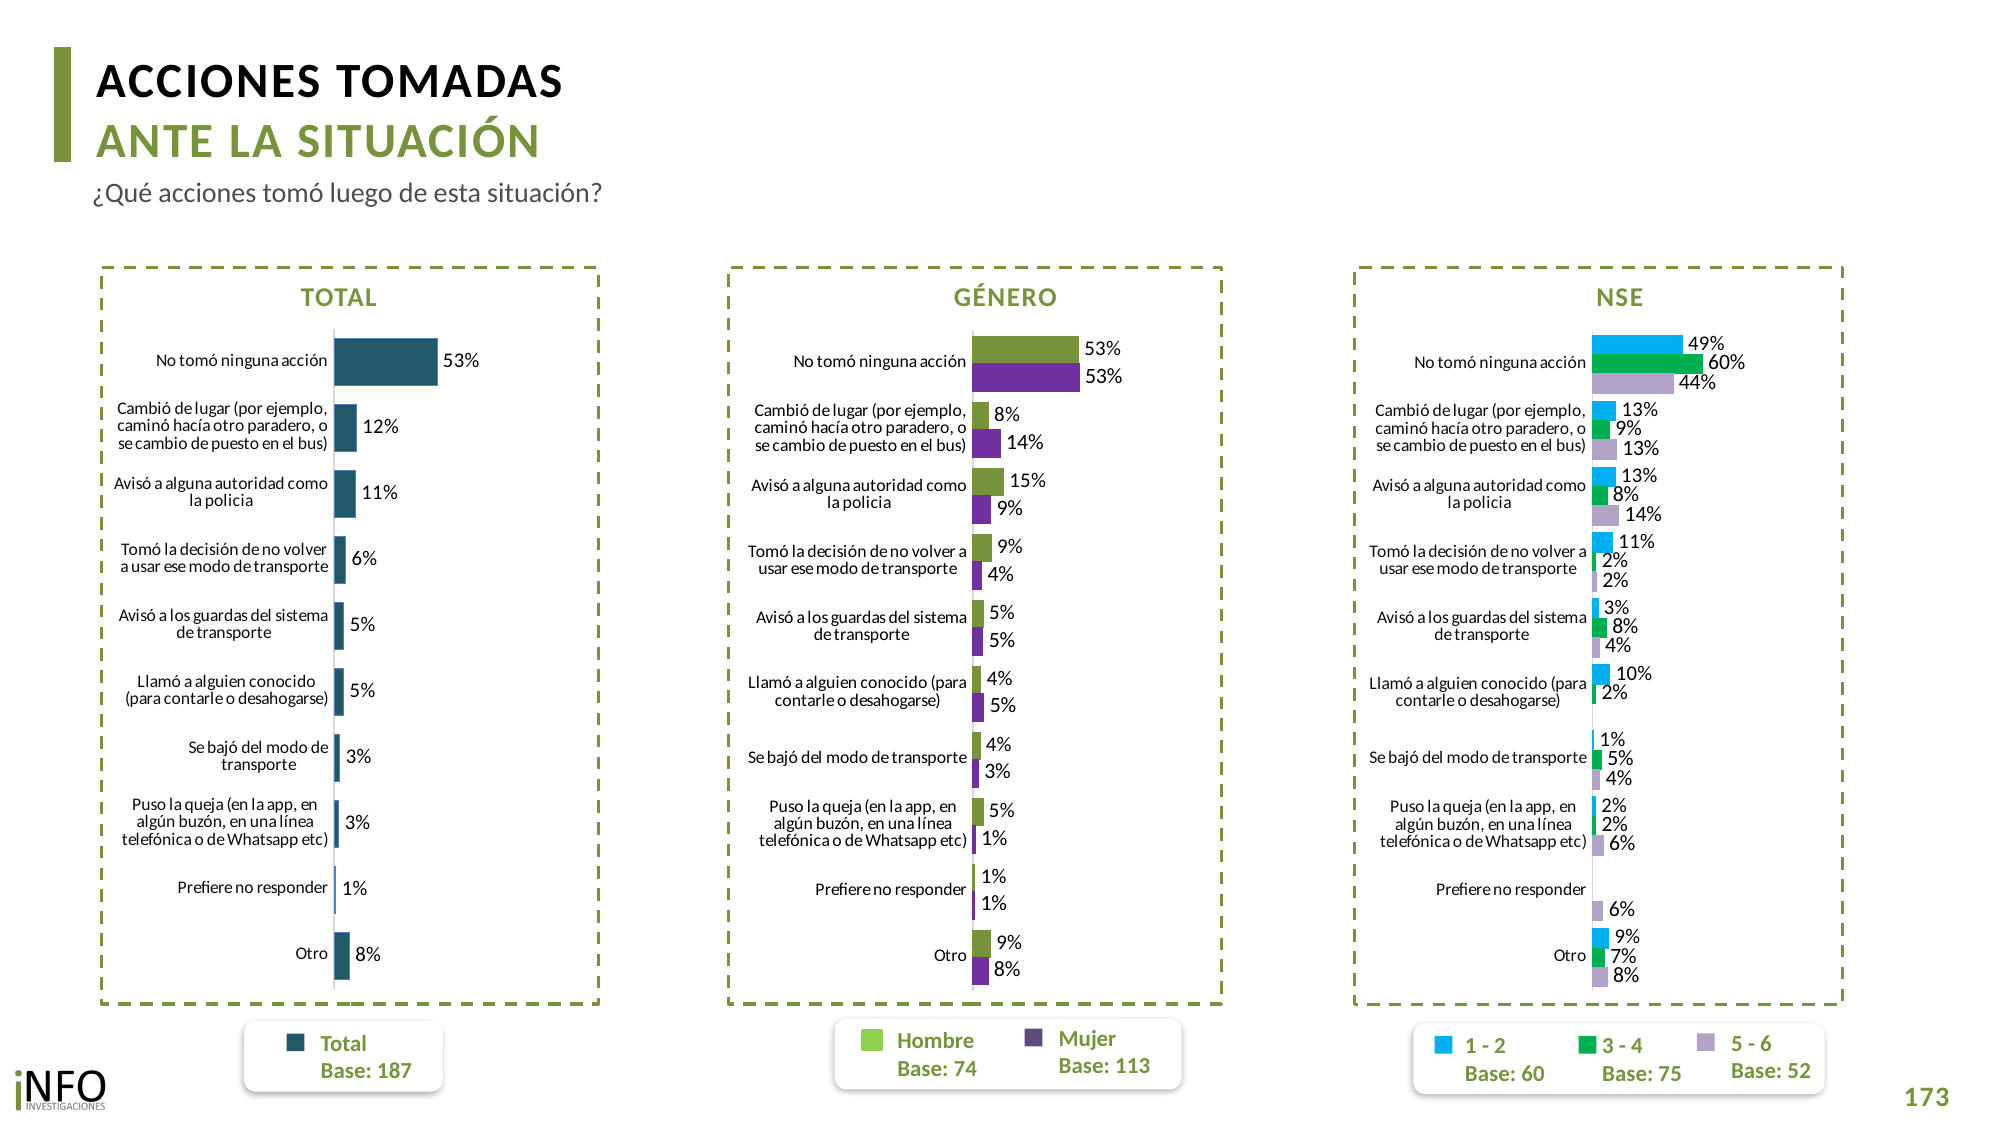

ACCIONES TOMADAS
ANTE LA SITUACIÓN

¿Qué acciones tomó luego de esta situación?

TOTAL
GÉNERO
NSE

### Chart

| Category | Total |
|---|---|
| No tomó ninguna acción | 0.5279865948248644 |
| Cambió de lugar (por ejemplo, caminó hacía otro paradero, o se cambio de puesto en el bus) | 0.1161674318814935 |
| Avisó a alguna autoridad como la policia | 0.11119108079701294 |
| Tomó la decisión de no volver a usar ese modo de transporte | 0.060000957138657496 |
| Avisó a los guardas del sistema de transporte | 0.05036683368692954 |
| Llamó a alguien conocido (para contarle o desahogarse) | 0.049719042372368454 |
| Se bajó del modo de transporte | 0.030363777975969283 |
| Puso la queja (en la app, en algún buzón, en una línea telefónica o de Whatsapp etc) | 0.025307841971333 |
| Prefiere no responder | 0.009867169345924395 |
| Otro | 0.07976654781876877 |

### Chart

| Category | Hombre | Mujer |
|---|---|---|
| No tomó ninguna acción | 0.5259852926571136 | 0.5290508334725872 |
| Cambió de lugar (por ejemplo, caminó hacía otro paradero, o se cambio de puesto en el bus) | 0.07674387468817596 | 0.13713181890504322 |
| Avisó a alguna autoridad como la policia | 0.1525853508255839 | 0.08917872170975677 |
| Tomó la decisión de no volver a usar ese modo de transporte | 0.09132458956608888 | 0.04334389217691442 |
| Avisó a los guardas del sistema de transporte | 0.052096870584788395 | 0.04944684661133703 |
| Llamó a alguien conocido (para contarle o desahogarse) | 0.04030210677526338 | 0.05472671536000581 |
| Se bajó del modo de transporte | 0.03577593806404536 | 0.027485736855441787 |
| Puso la queja (en la app, en algún buzón, en una línea telefónica o de Whatsapp etc) | 0.050614825746733344 | 0.011850268884647774 |
| Prefiere no responder | 0.010225384108976679 | 0.009676680372710937 |
| Otro | 0.08674448609184965 | 0.07605586798675945 |

### Chart

| Category | 1 - 2 | 3 - 4 | 5 - 6 |
|---|---|---|---|
| No tomó ninguna acción | 0.49369697439784693 | 0.6033667761928811 | 0.4428754537912426 |
| Cambió de lugar (por ejemplo, caminó hacía otro paradero, o se cambio de puesto en el bus) | 0.12902171155024925 | 0.0946657996922085 | 0.13250296321908547 |
| Avisó a alguna autoridad como la policia | 0.125114860208408 | 0.08094821227945696 | 0.1449074811634533 |
| Tomó la decisión de no volver a usar ese modo de transporte | 0.1102794984384778 | 0.019898146795275608 | 0.022498502353562627 |
| Avisó a los guardas del sistema de transporte | 0.03188397687753838 | 0.0768047589573263 | 0.03719980165011604 |
| Llamó a alguien conocido (para contarle o desahogarse) | 0.09677611037259735 | 0.01852950357399335 | None |
| Se bajó del modo de transporte | 0.007840082889097853 | 0.05065349142032555 | 0.04180711653747467 |
| Puso la queja (en la app, en algún buzón, en una línea telefónica o de Whatsapp etc) | 0.016838289777148466 | 0.01957406533784723 | 0.06040701736253268 |
| Prefiere no responder | None | None | 0.058103359918853376 |
| Otro | 0.08977145560524873 | 0.0674937250233437 | 0.0821968063572413 |
Mujer
Base: 113

Hombre
Base: 74

5 - 6
Base: 52

1 - 2
Base: 60
3 - 4
Base: 75

Total
Base: 187

173